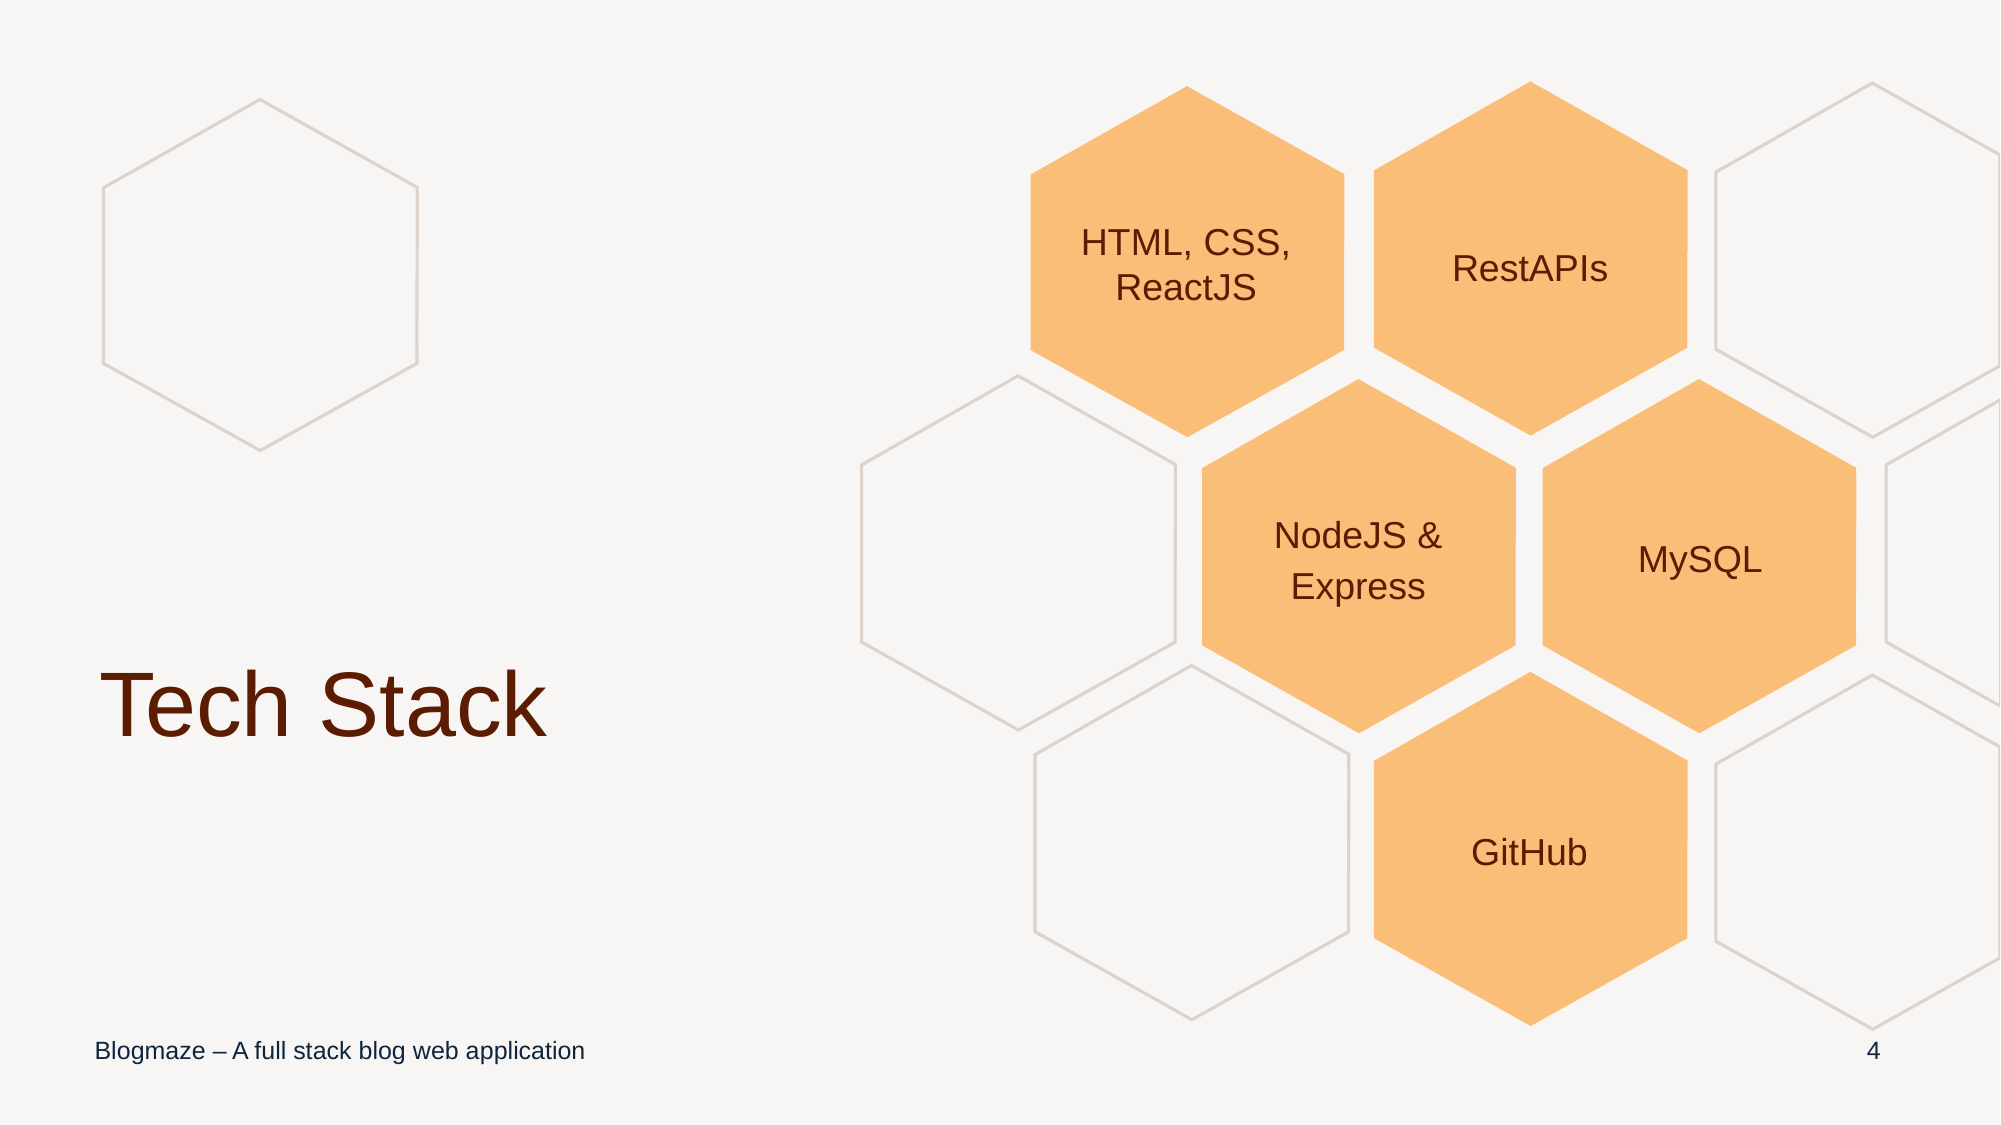

HTML, CSS, ReactJS
RestAPIs
MySQL
NodeJS & Express
# Tech Stack
GitHub
Blogmaze – A full stack blog web application
4